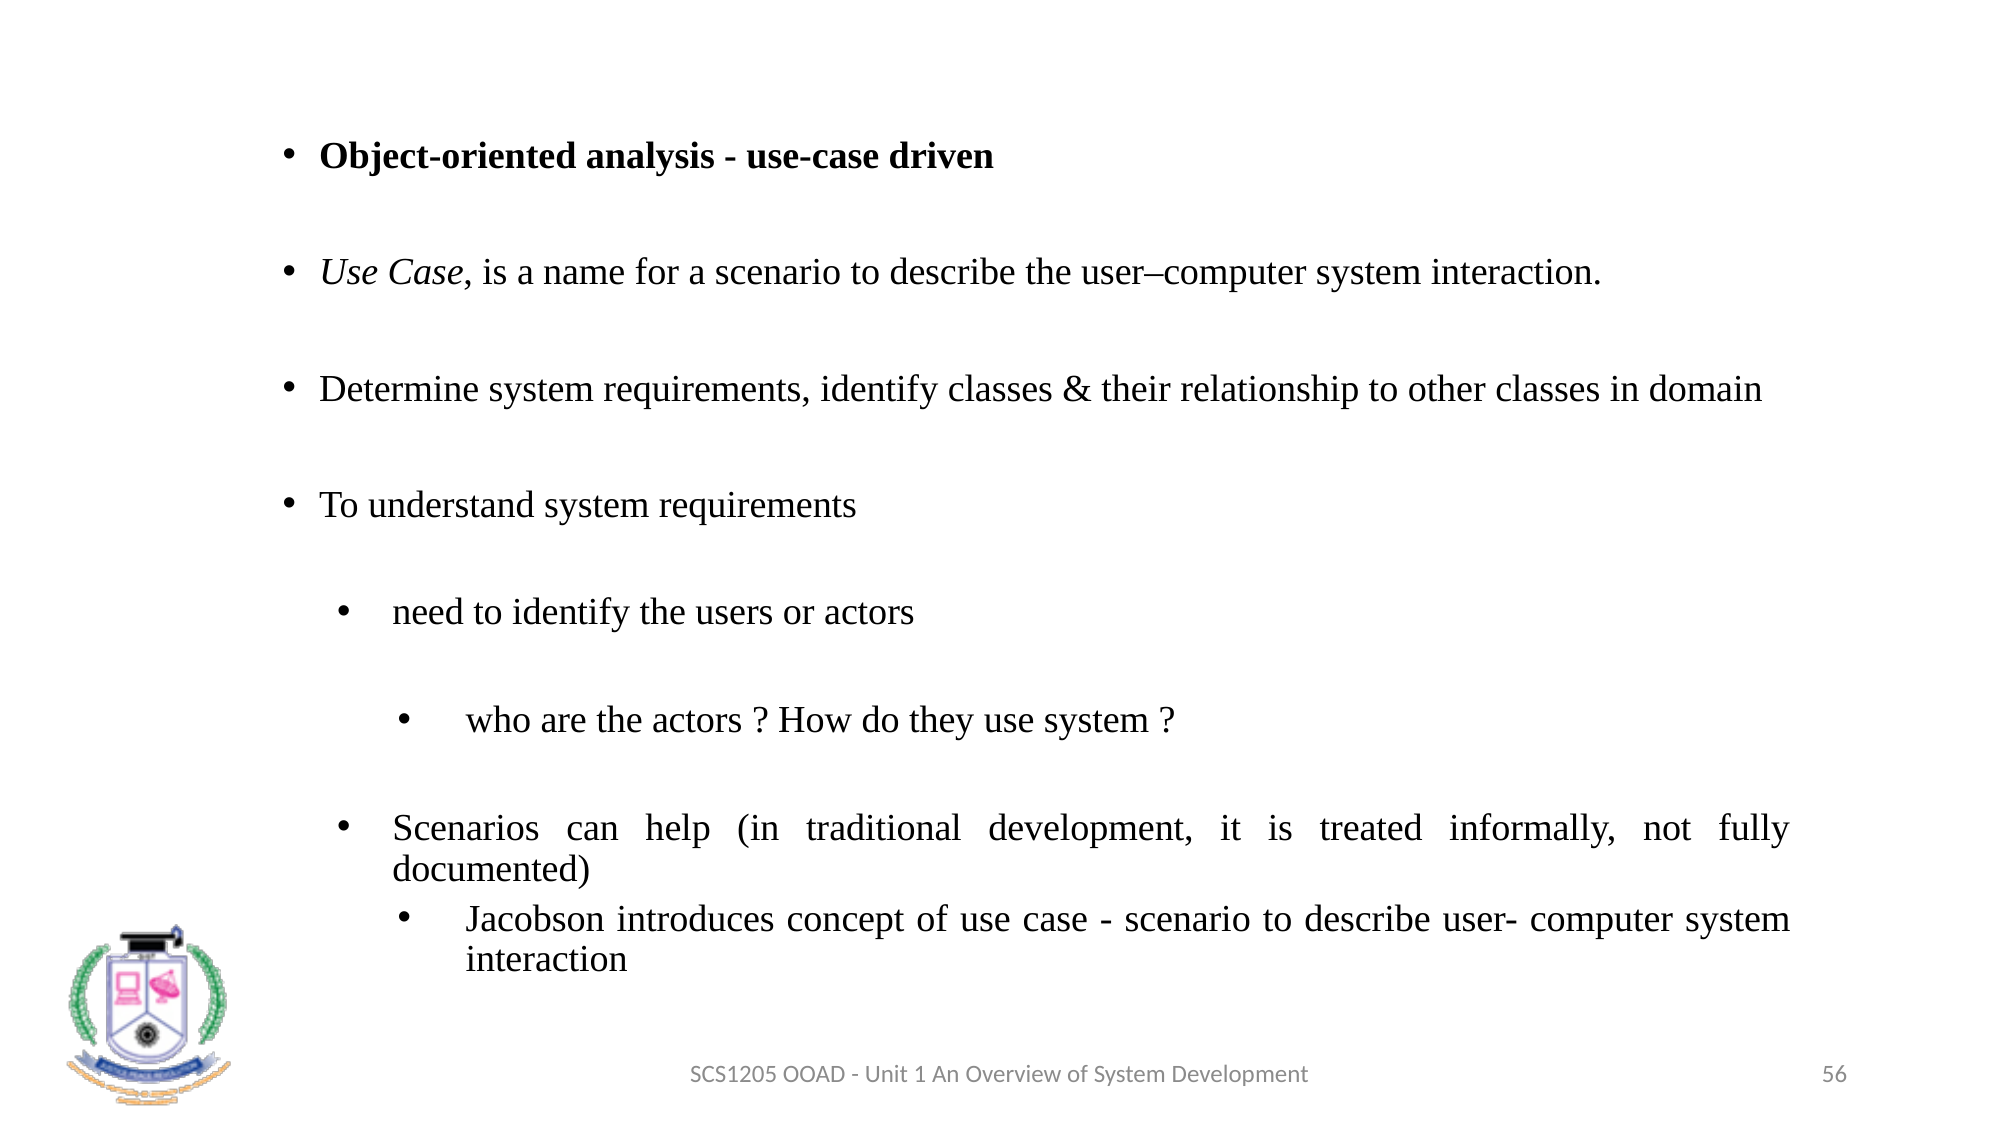

Object-oriented analysis - use-case driven

Use Case, is a name for a scenario to describe the user–computer system interaction.

Determine system requirements, identify classes & their relationship to other classes in domain

To understand system requirements

need to identify the users or actors

who are the actors ? How do they use system ?

Scenarios can help (in traditional development, it is treated informally, not fully documented)
Jacobson introduces concept of use case - scenario to describe user- computer system interaction

SCS1205 OOAD - Unit 1 An Overview of System Development
56